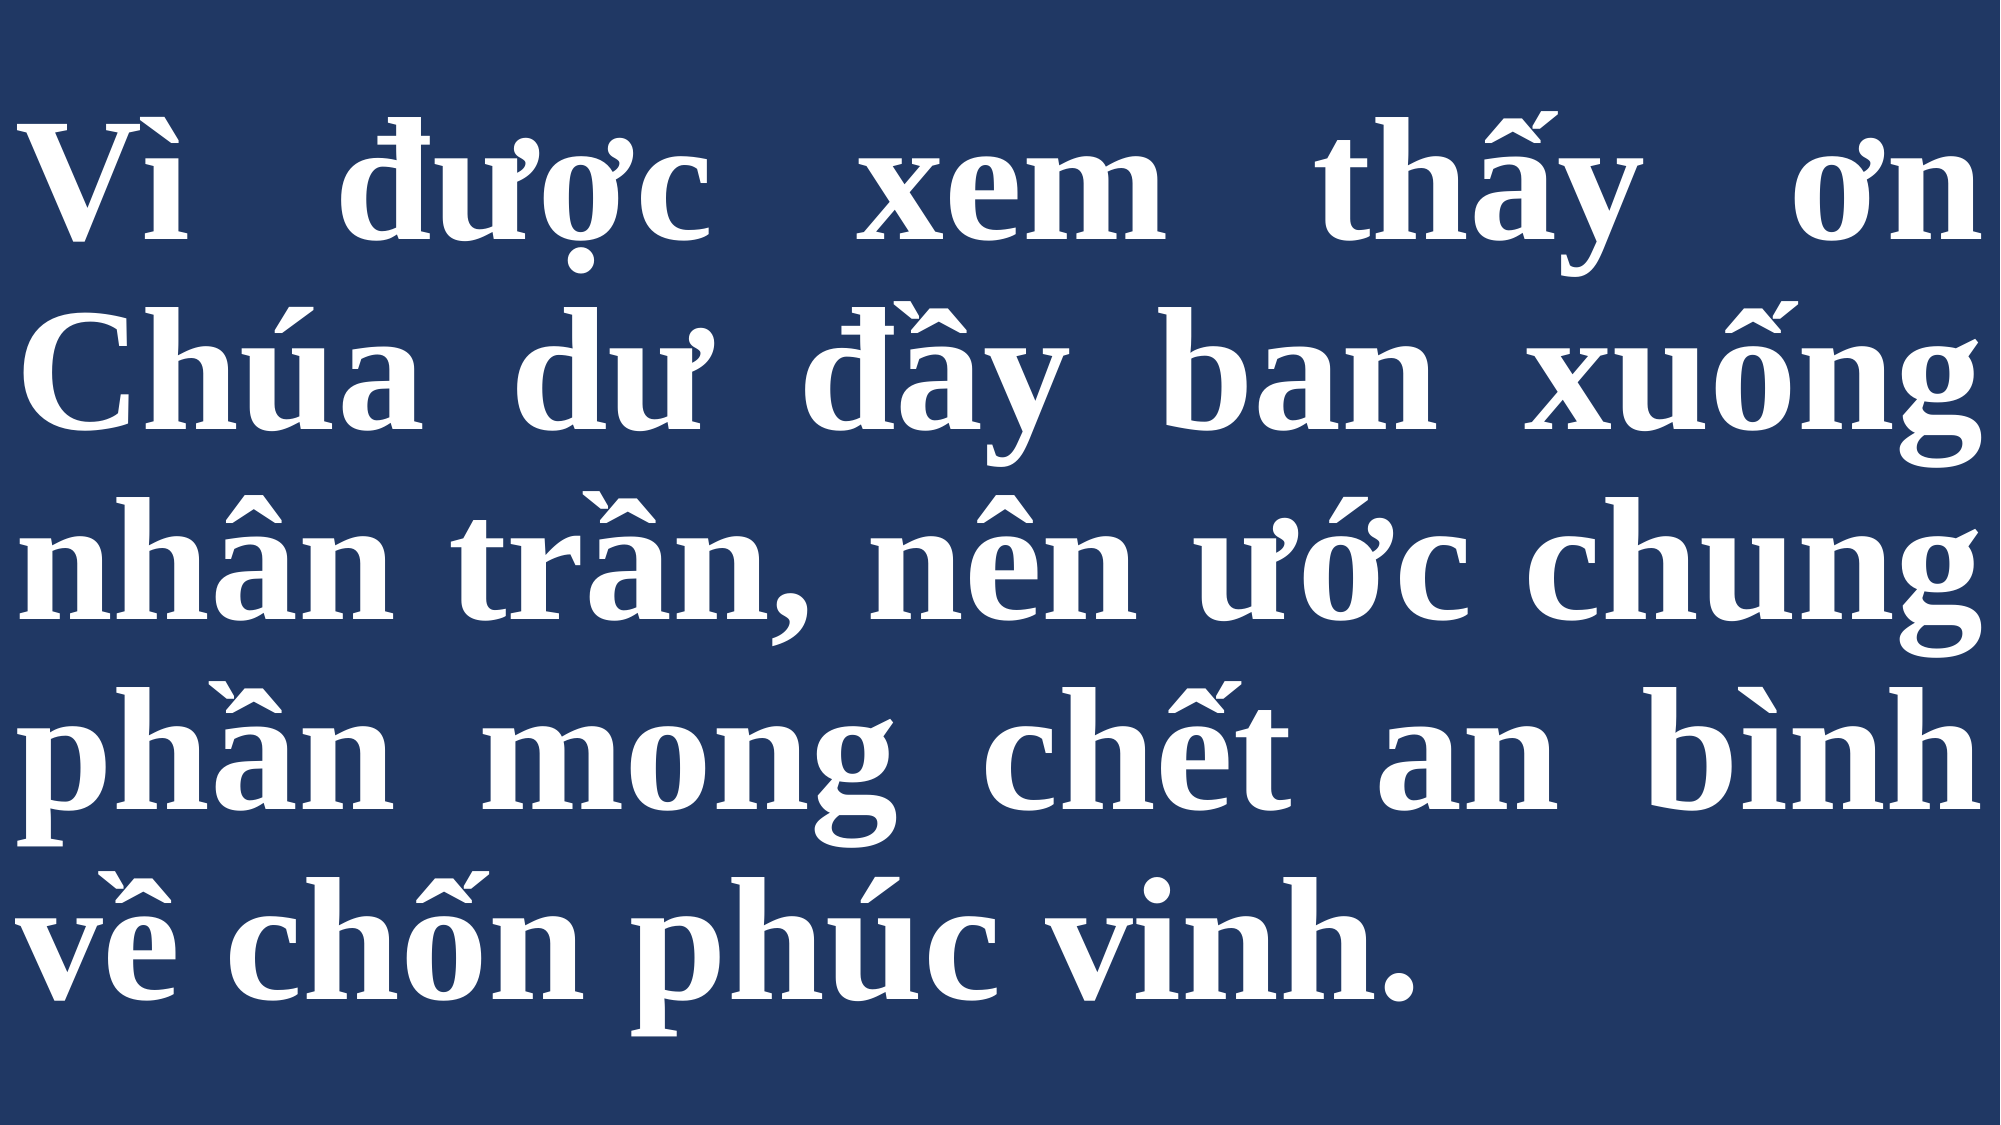

# Vì được xem thấy ơn Chúa dư đầy ban xuống nhân trần, nên ước chung phần mong chết an bình về chốn phúc vinh.